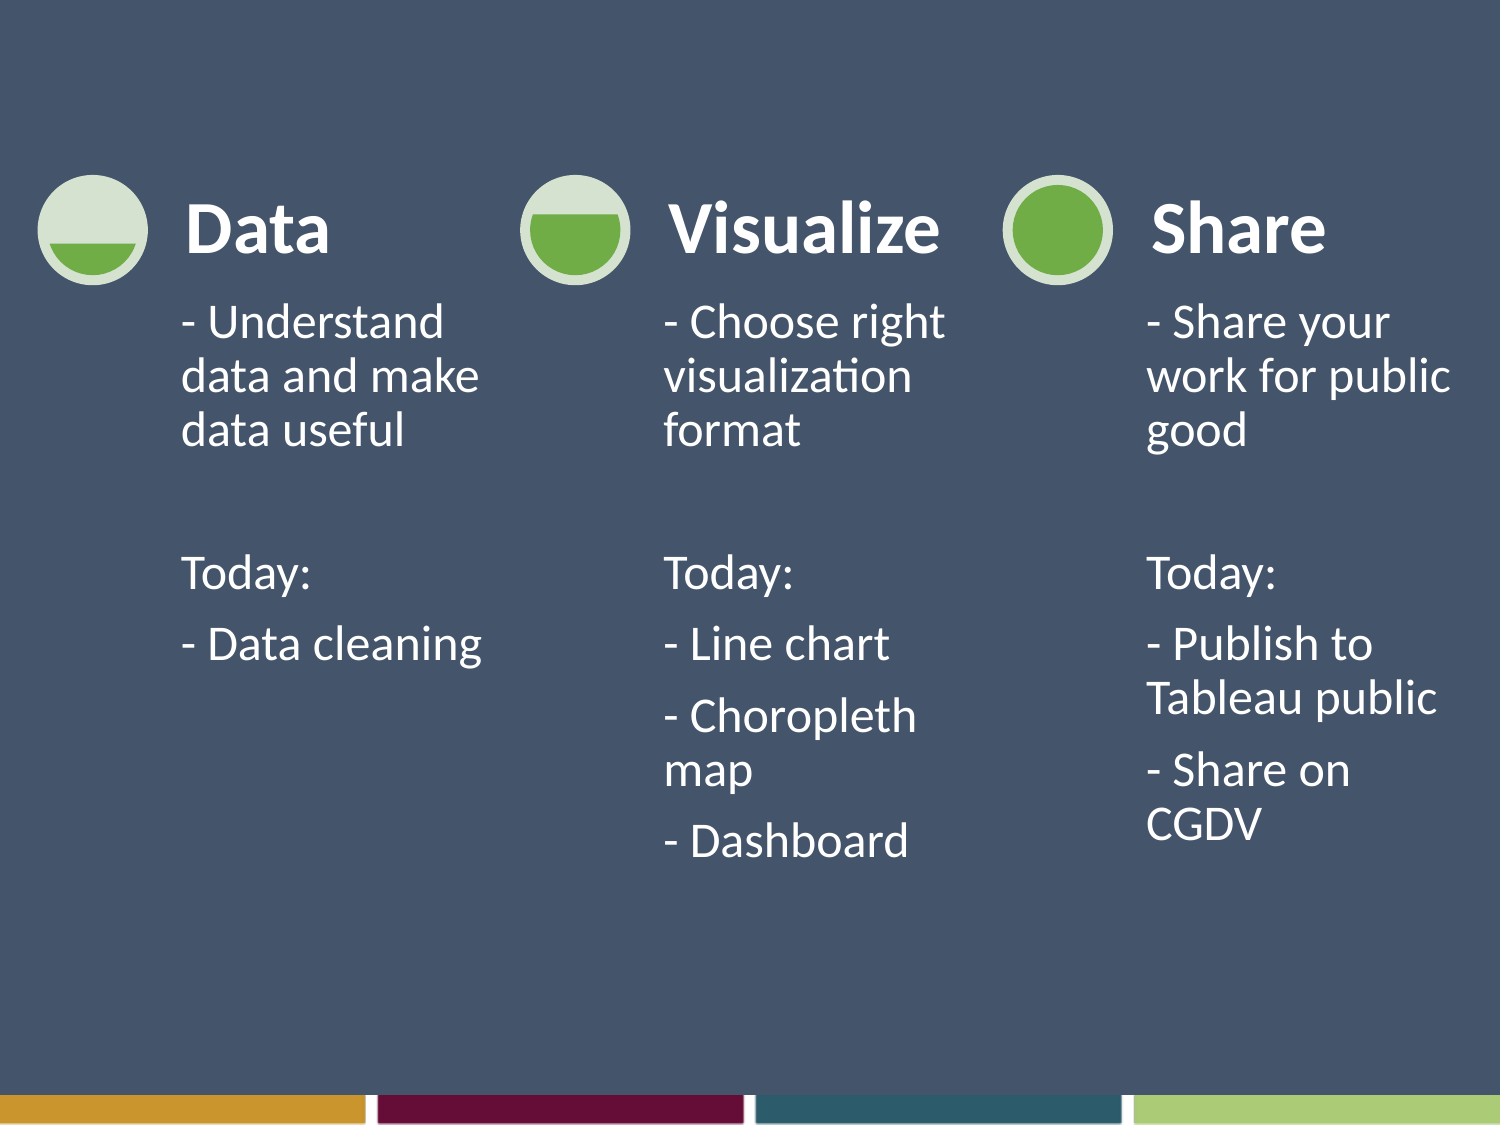

- Understand data and make data useful

Today:
- Data cleaning
Data
- Choose right visualization format

Today:
- Line chart
- Choropleth map
- Dashboard
Visualize
- Share your work for public good

Today:
- Publish to Tableau public
- Share on CGDV
Share